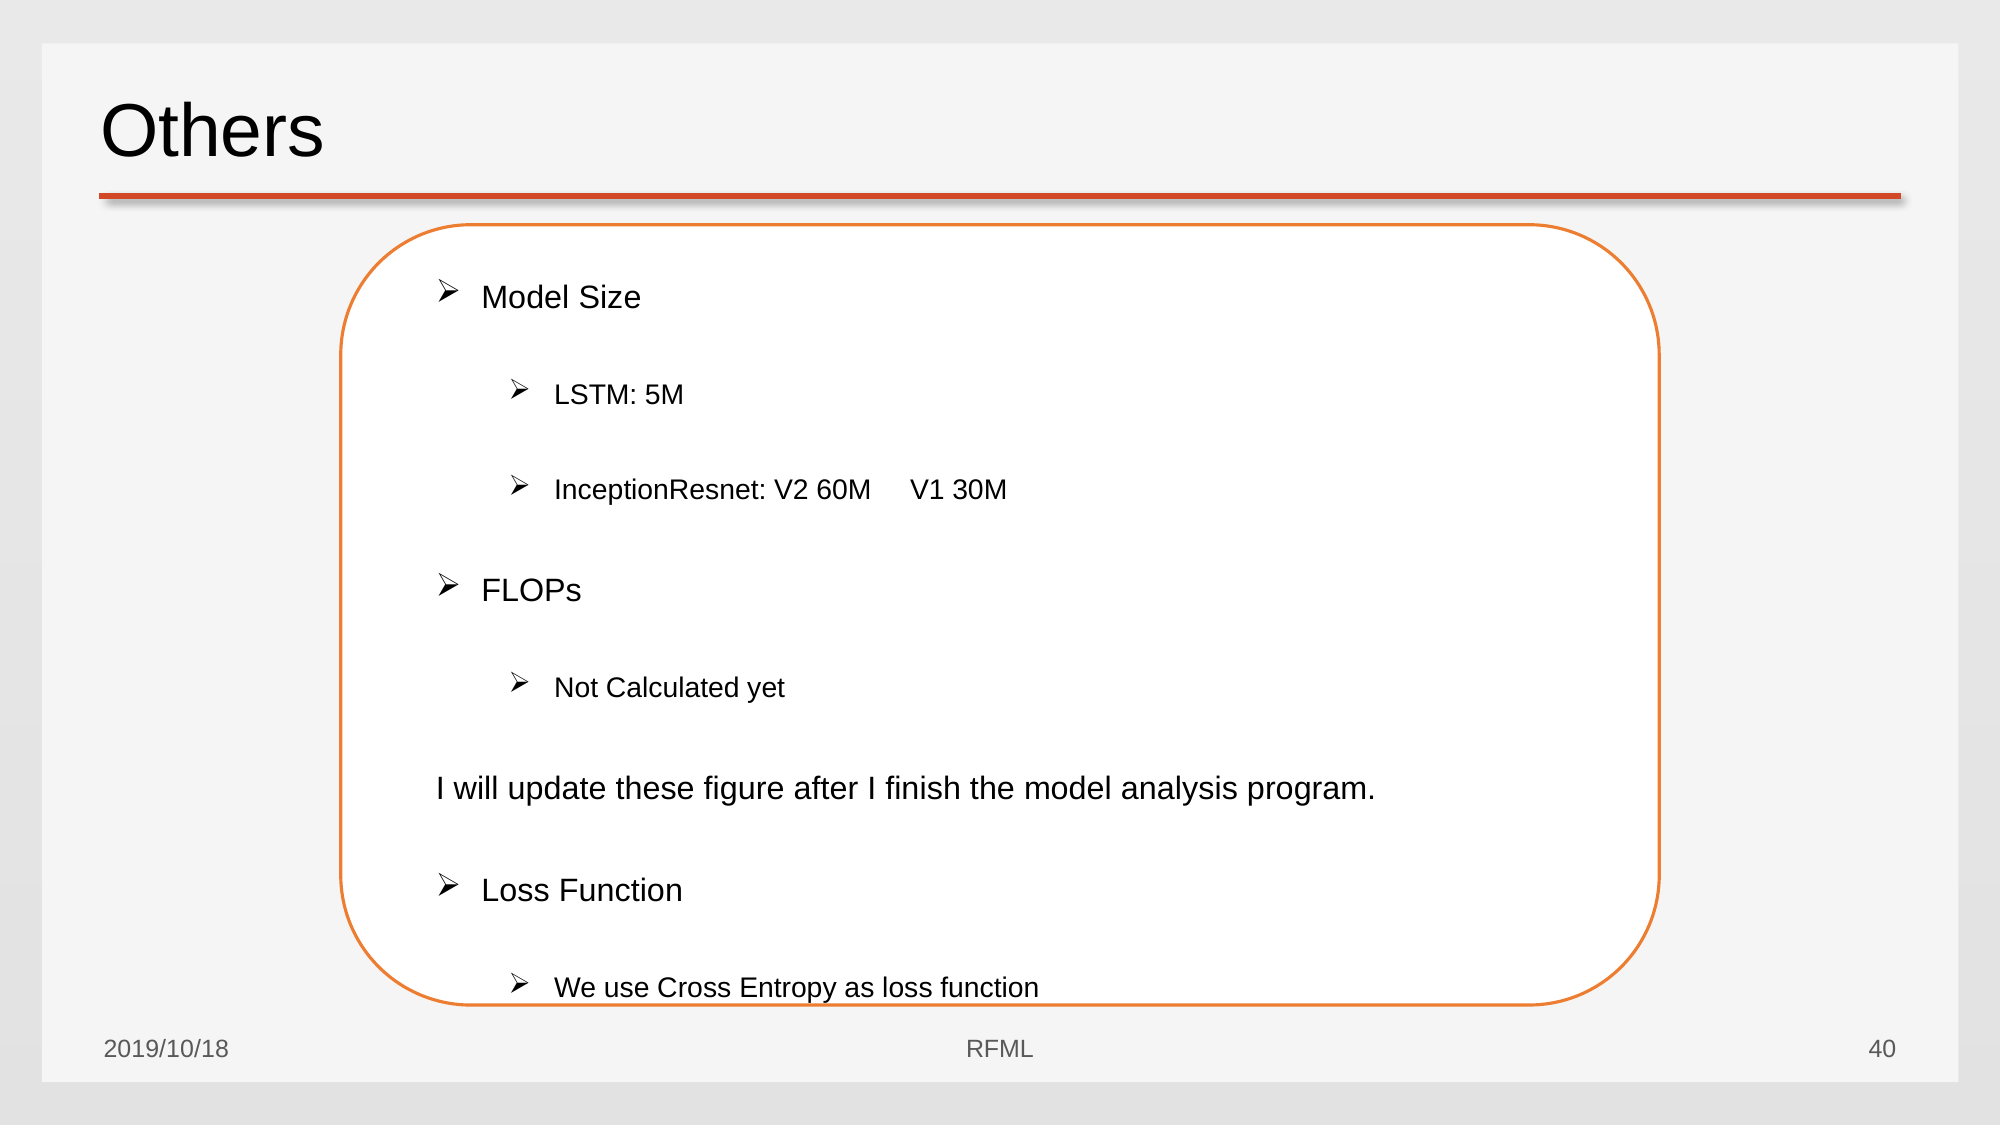

# Others
Model Size
LSTM: 5M
InceptionResnet: V2 60M     V1 30M
FLOPs
Not Calculated yet
I will update these figure after I finish the model analysis program.
Loss Function
We use Cross Entropy as loss function
2019/10/18
RFML
40